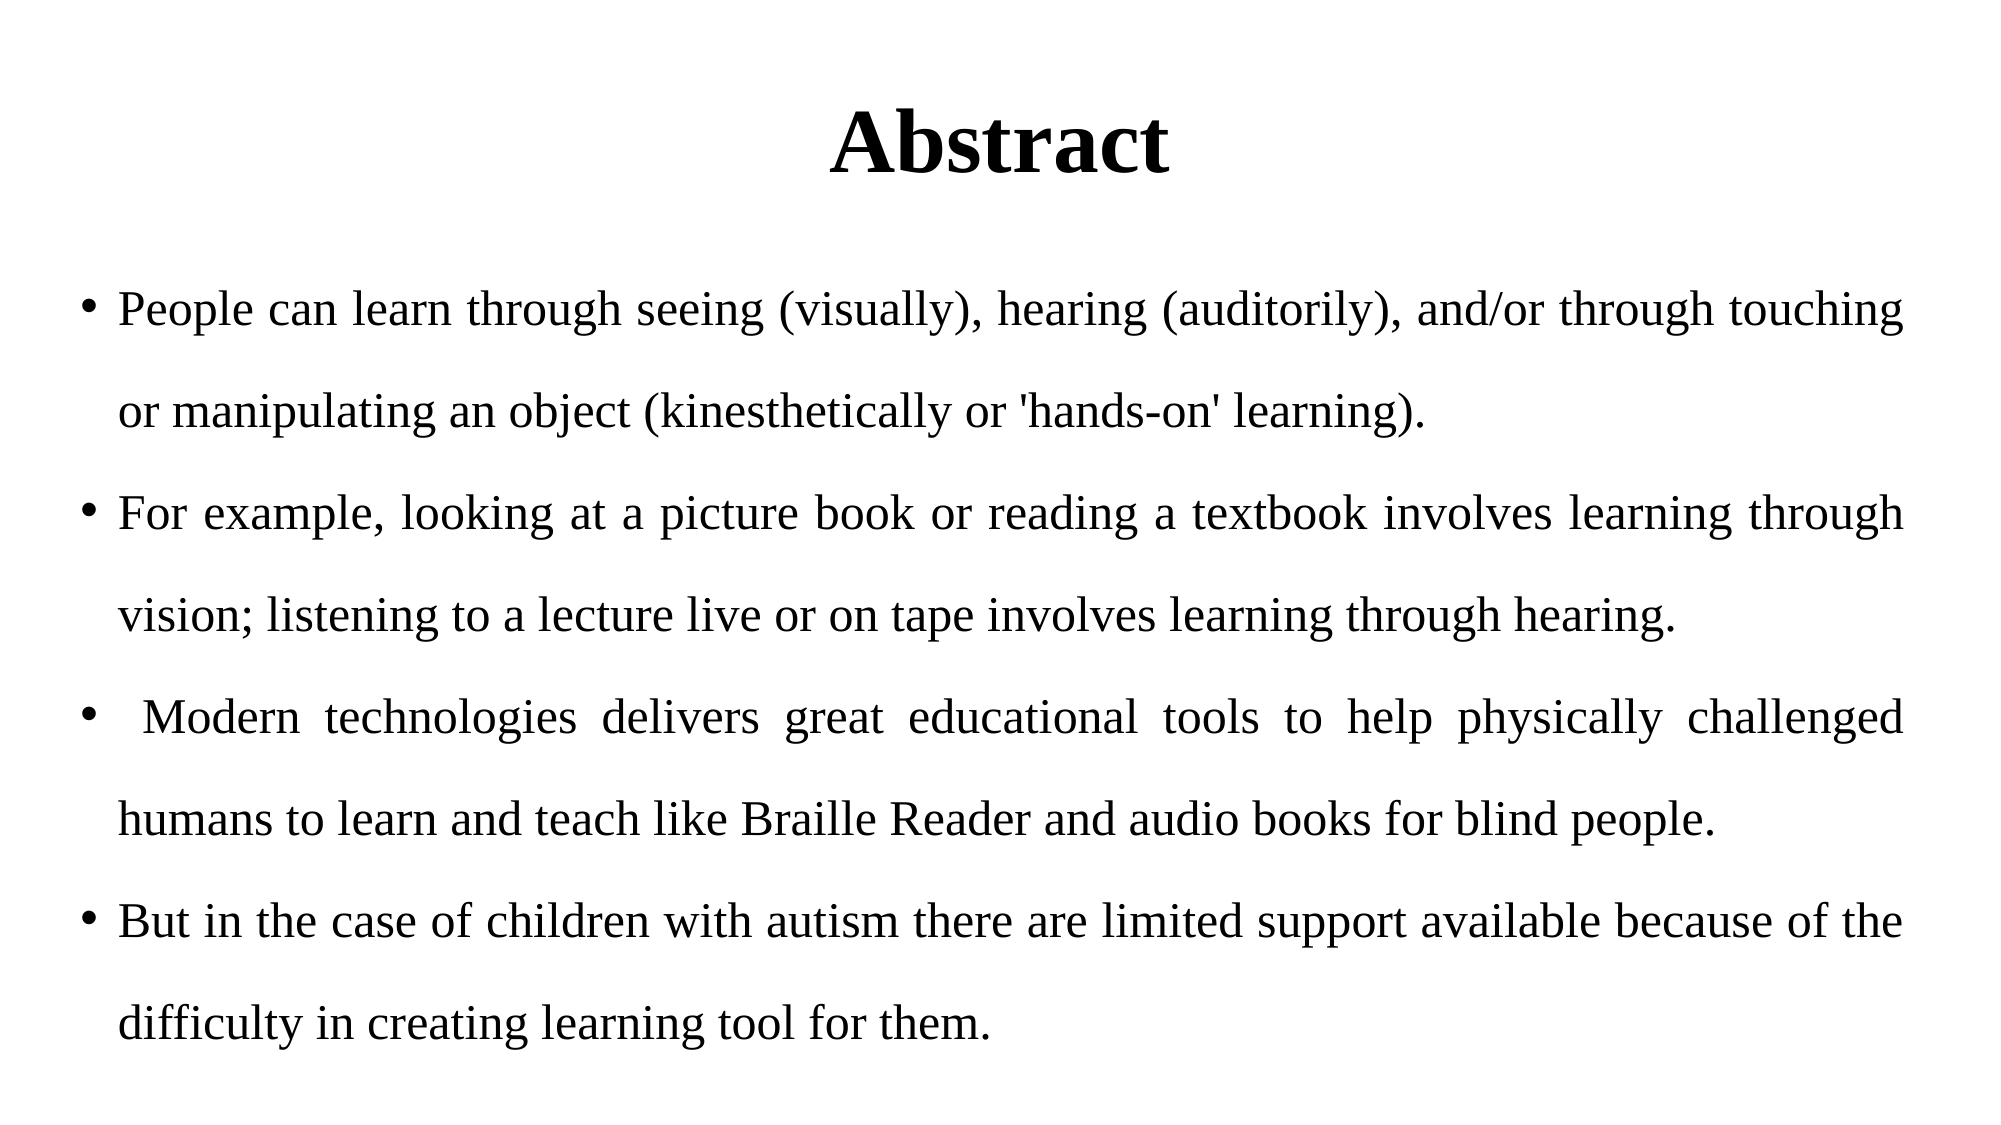

# Abstract
People can learn through seeing (visually), hearing (auditorily), and/or through touching or manipulating an object (kinesthetically or 'hands-on' learning).
For example, looking at a picture book or reading a textbook involves learning through vision; listening to a lecture live or on tape involves learning through hearing.
 Modern technologies delivers great educational tools to help physically challenged humans to learn and teach like Braille Reader and audio books for blind people.
But in the case of children with autism there are limited support available because of the difficulty in creating learning tool for them.